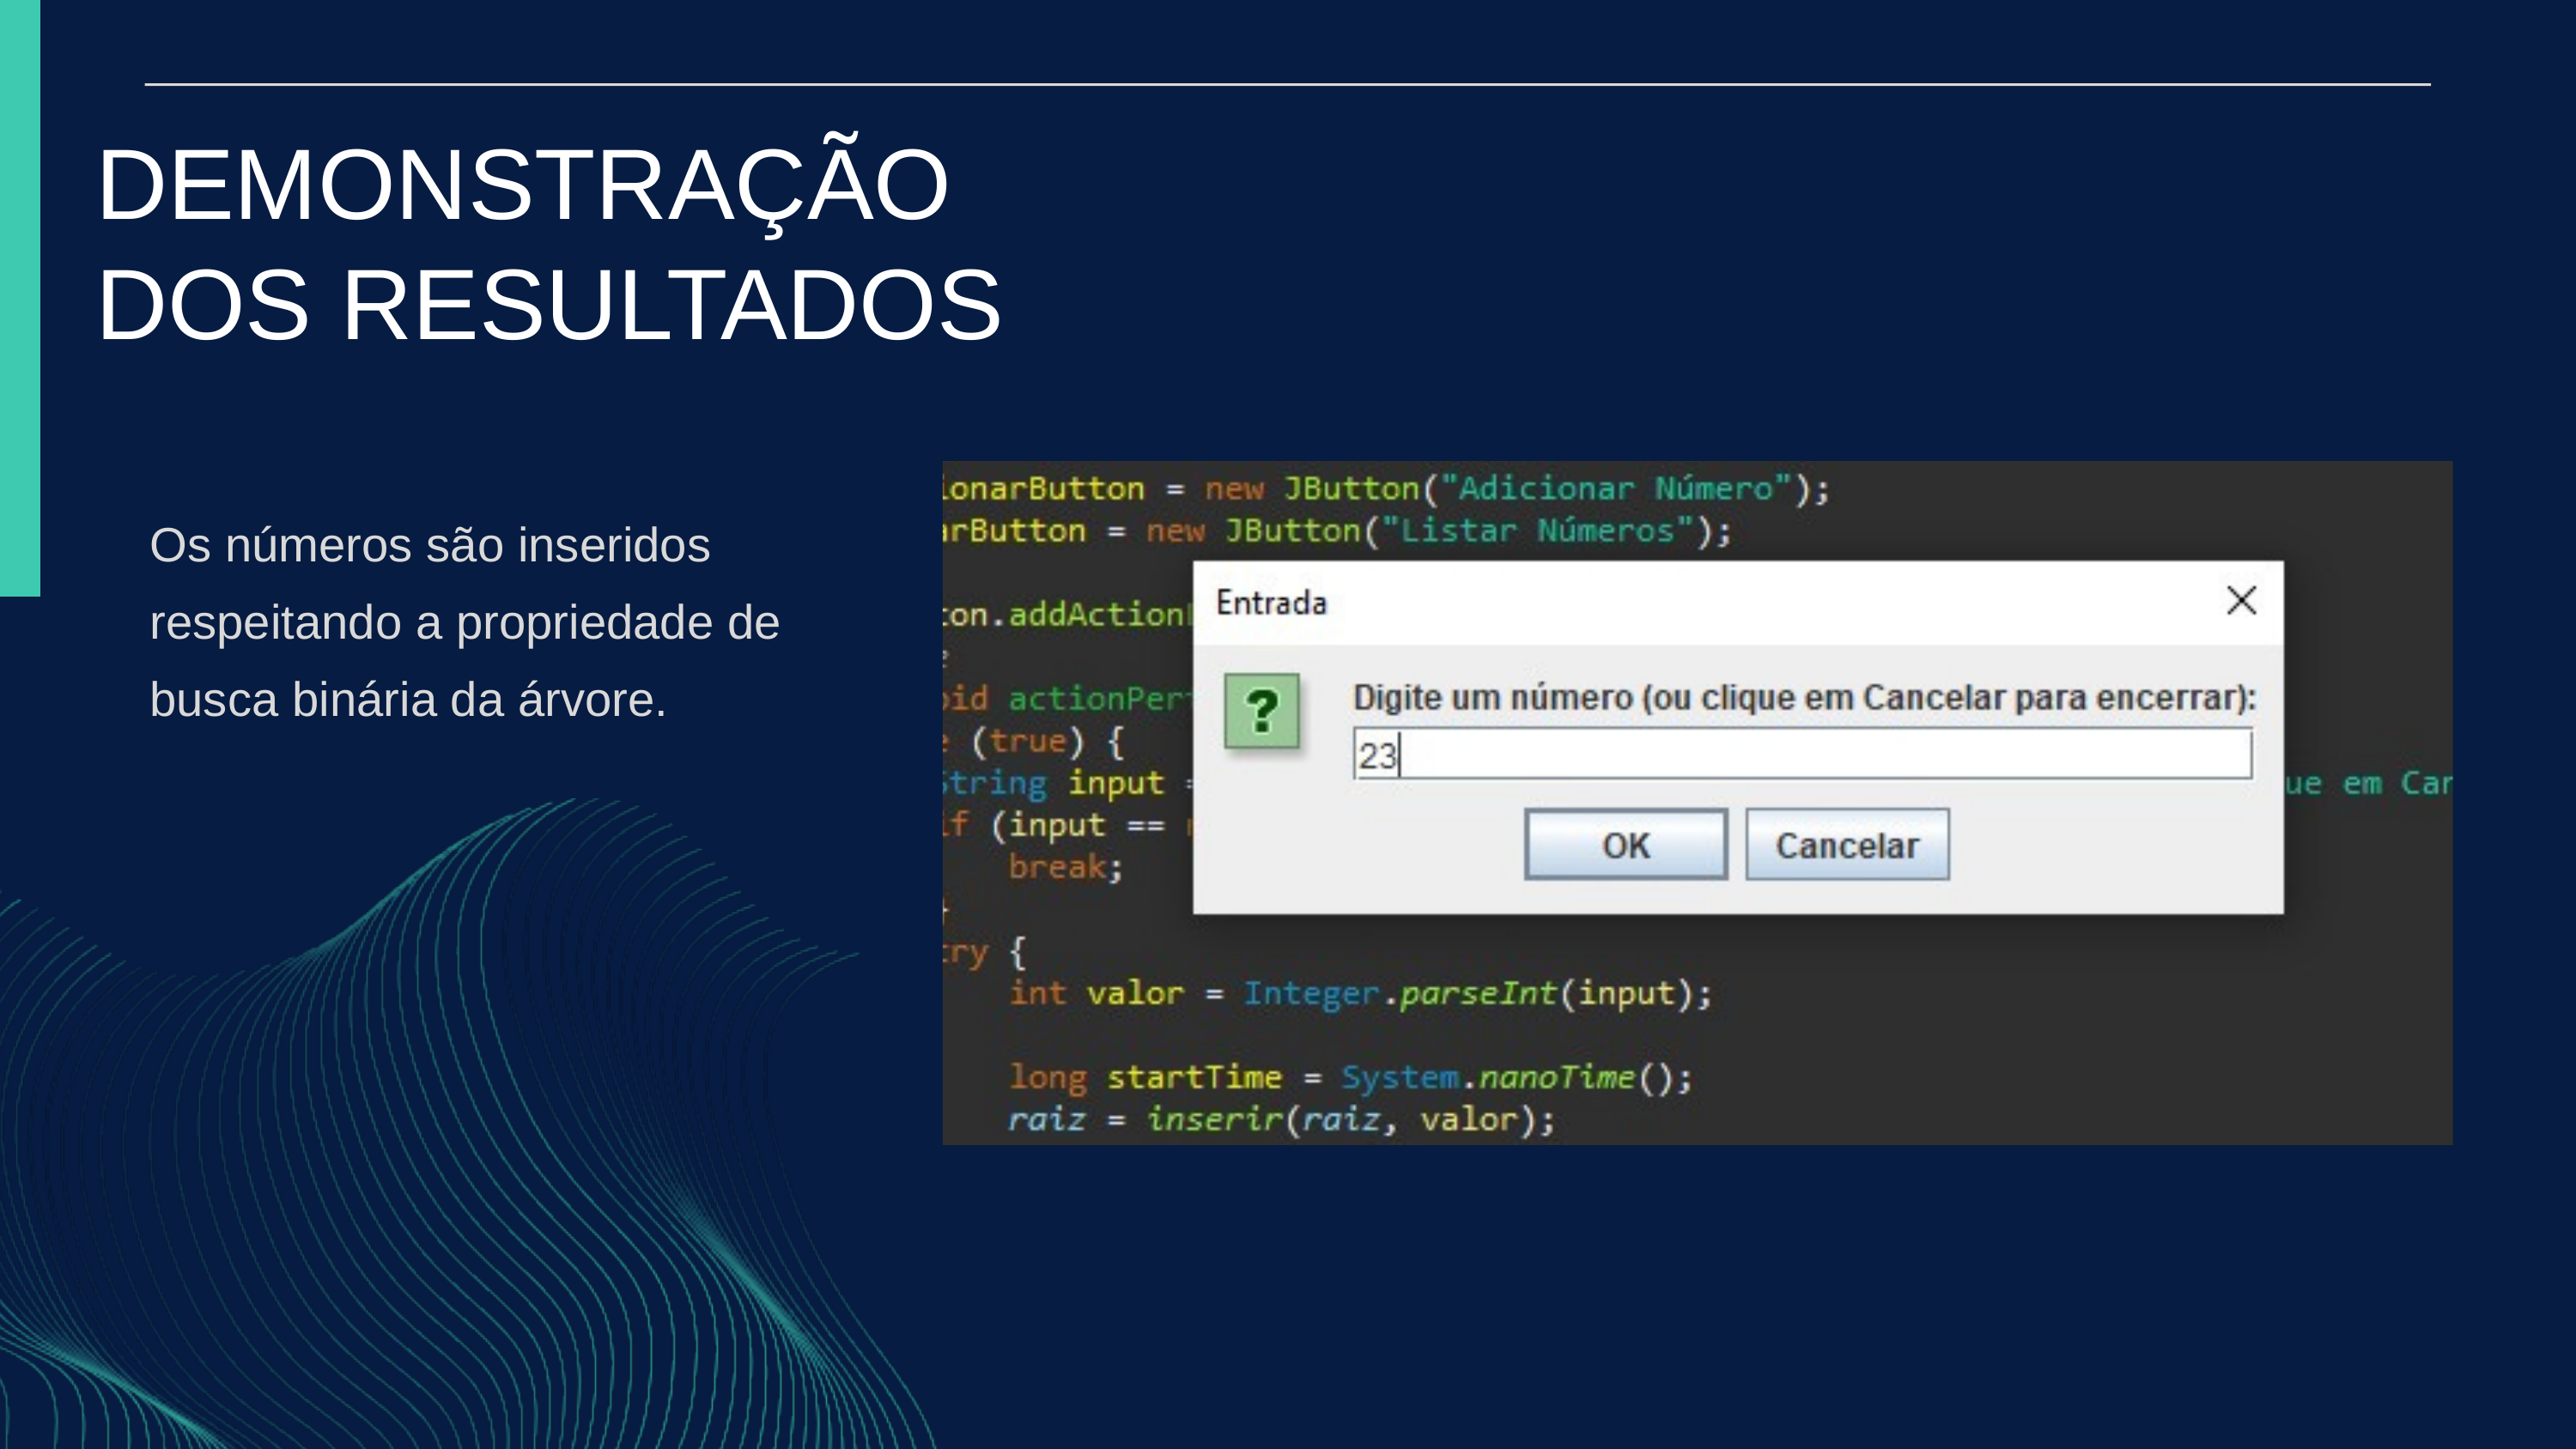

DEMONSTRAÇÃO DOS RESULTADOS

Os números são inseridos respeitando a propriedade de busca binária da árvore.